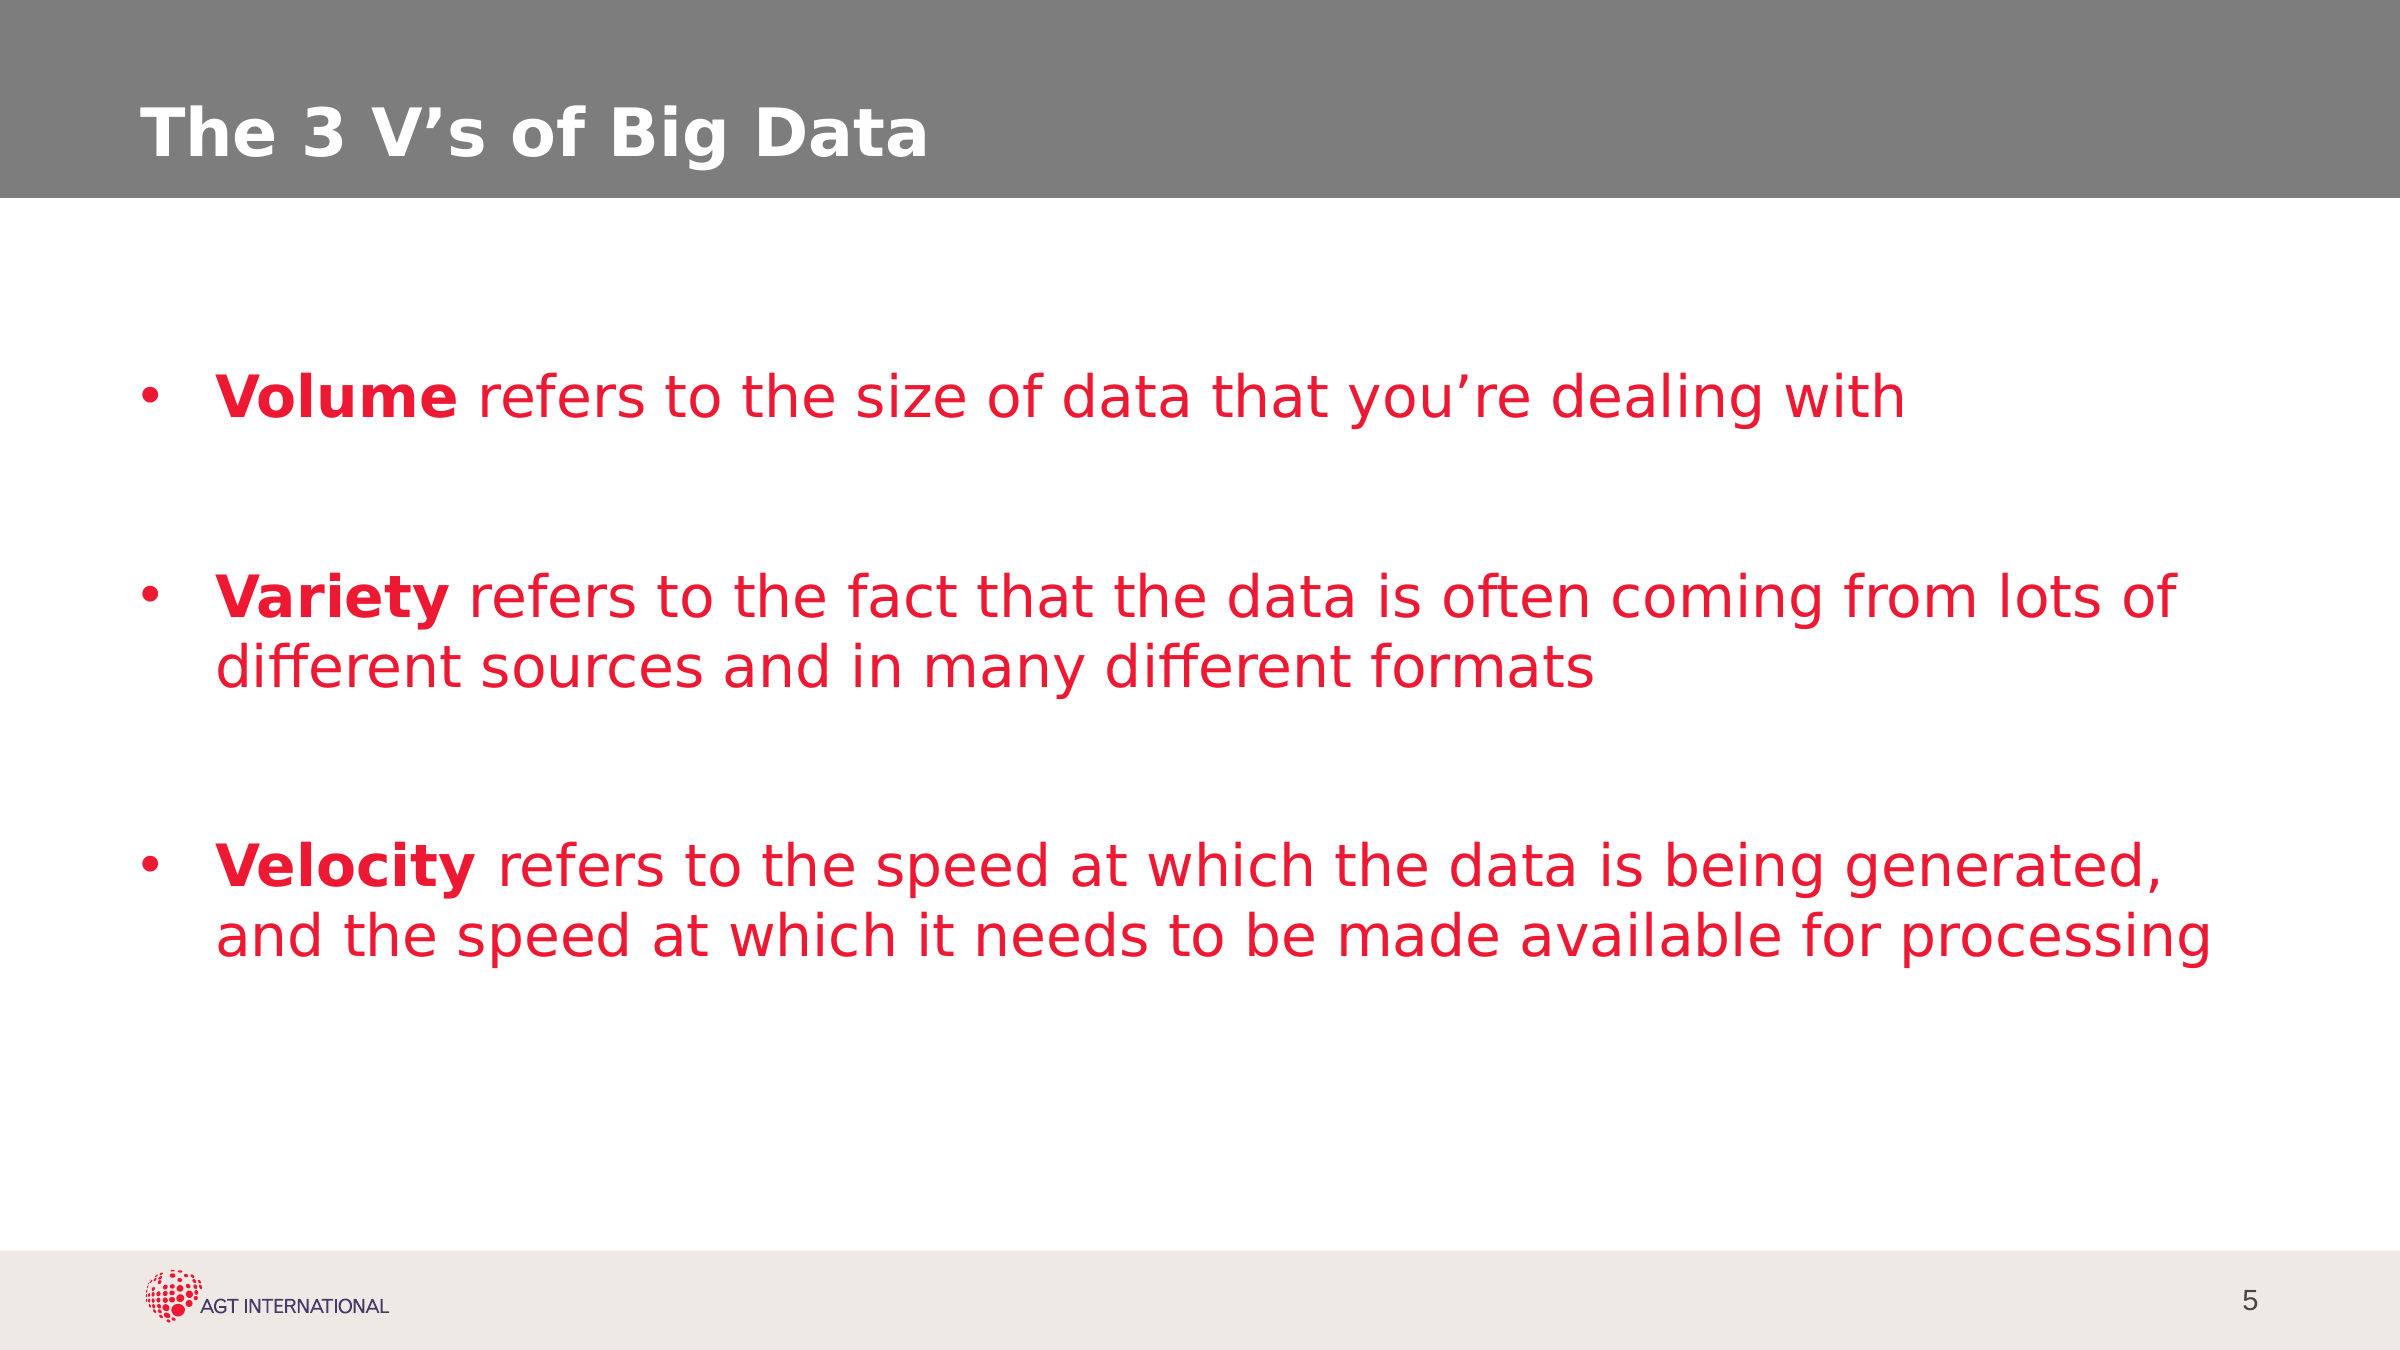

# The 3 V’s of Big Data
Volume refers to the size of data that you’re dealing with

Variety refers to the fact that the data is often coming from lots of different sources and in many different formats

Velocity refers to the speed at which the data is being generated, and the speed at which it needs to be made available for processing